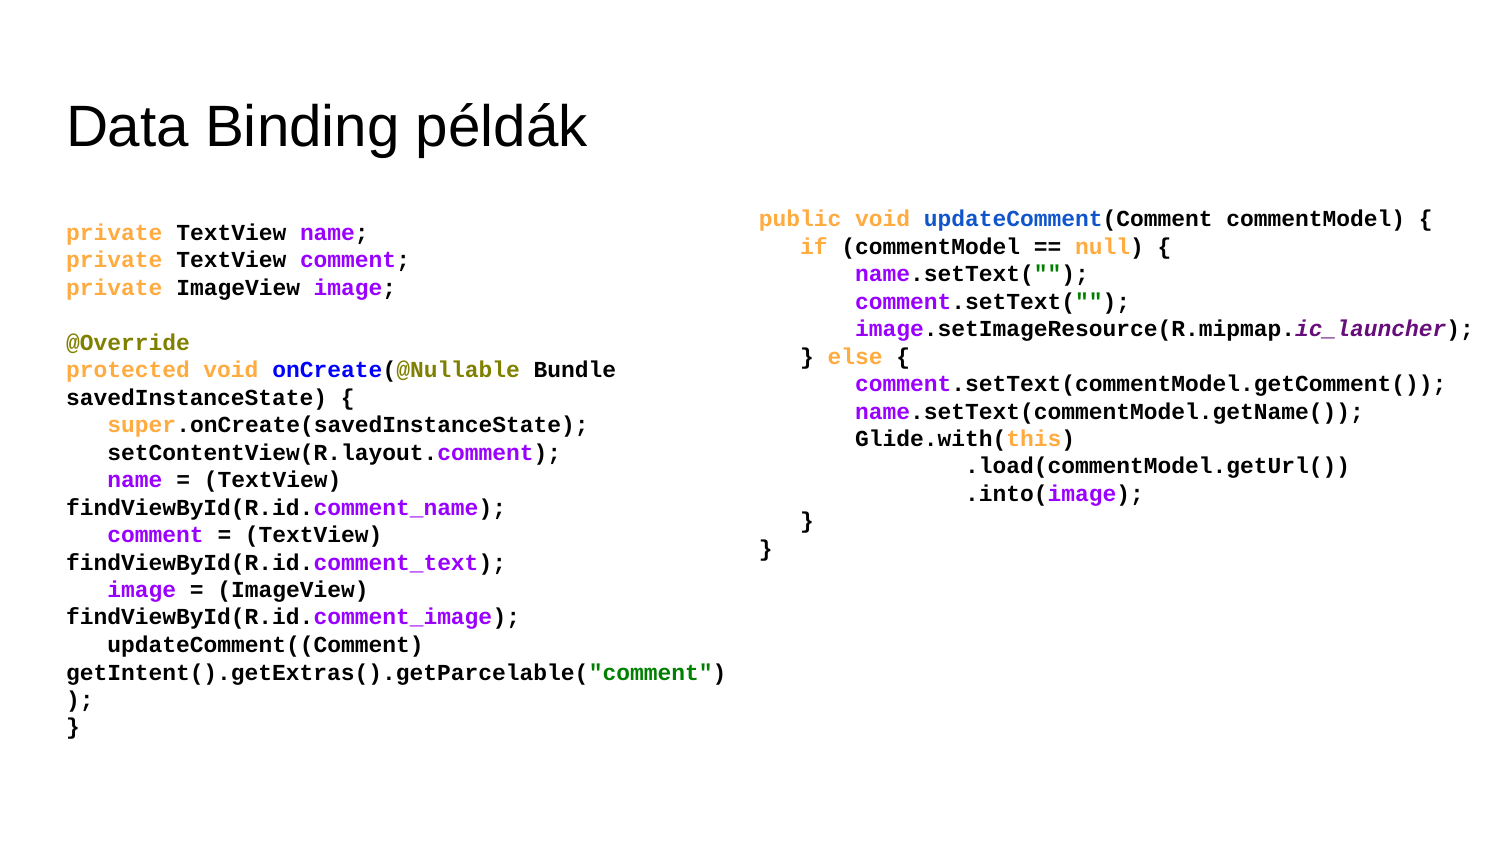

# Data Binding példák
public void updateComment(Comment commentModel) {
   if (commentModel == null) {
       name.setText("");
       comment.setText("");
       image.setImageResource(R.mipmap.ic_launcher);
   } else {
       comment.setText(commentModel.getComment());
       name.setText(commentModel.getName());
       Glide.with(this)
               .load(commentModel.getUrl())
               .into(image);
   }
}
private TextView name;
private TextView comment;
private ImageView image;

@Override
protected void onCreate(@Nullable Bundle savedInstanceState) {
   super.onCreate(savedInstanceState);
   setContentView(R.layout.comment);
   name = (TextView) findViewById(R.id.comment_name);
   comment = (TextView) findViewById(R.id.comment_text);
   image = (ImageView) findViewById(R.id.comment_image);
   updateComment((Comment) getIntent().getExtras().getParcelable("comment"));
}